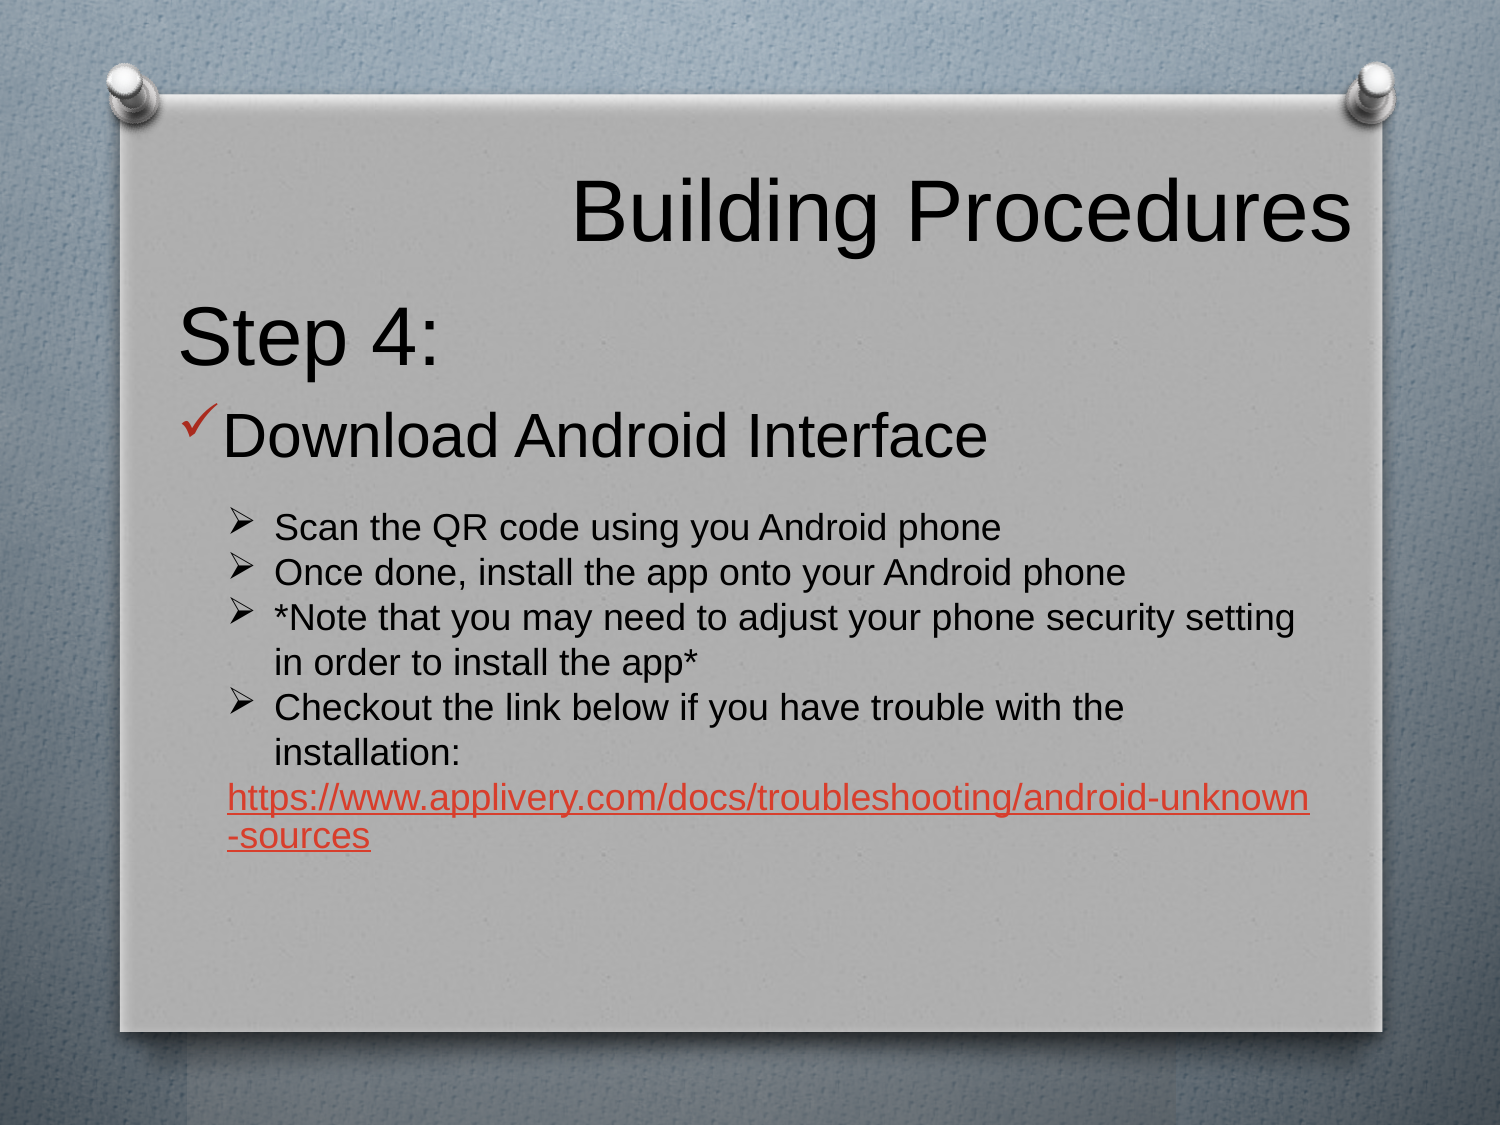

# Building Procedures
Step 4:
Download Android Interface
Scan the QR code using you Android phone
Once done, install the app onto your Android phone
*Note that you may need to adjust your phone security setting in order to install the app*
Checkout the link below if you have trouble with the installation:
https://www.applivery.com/docs/troubleshooting/android-unknown-sources